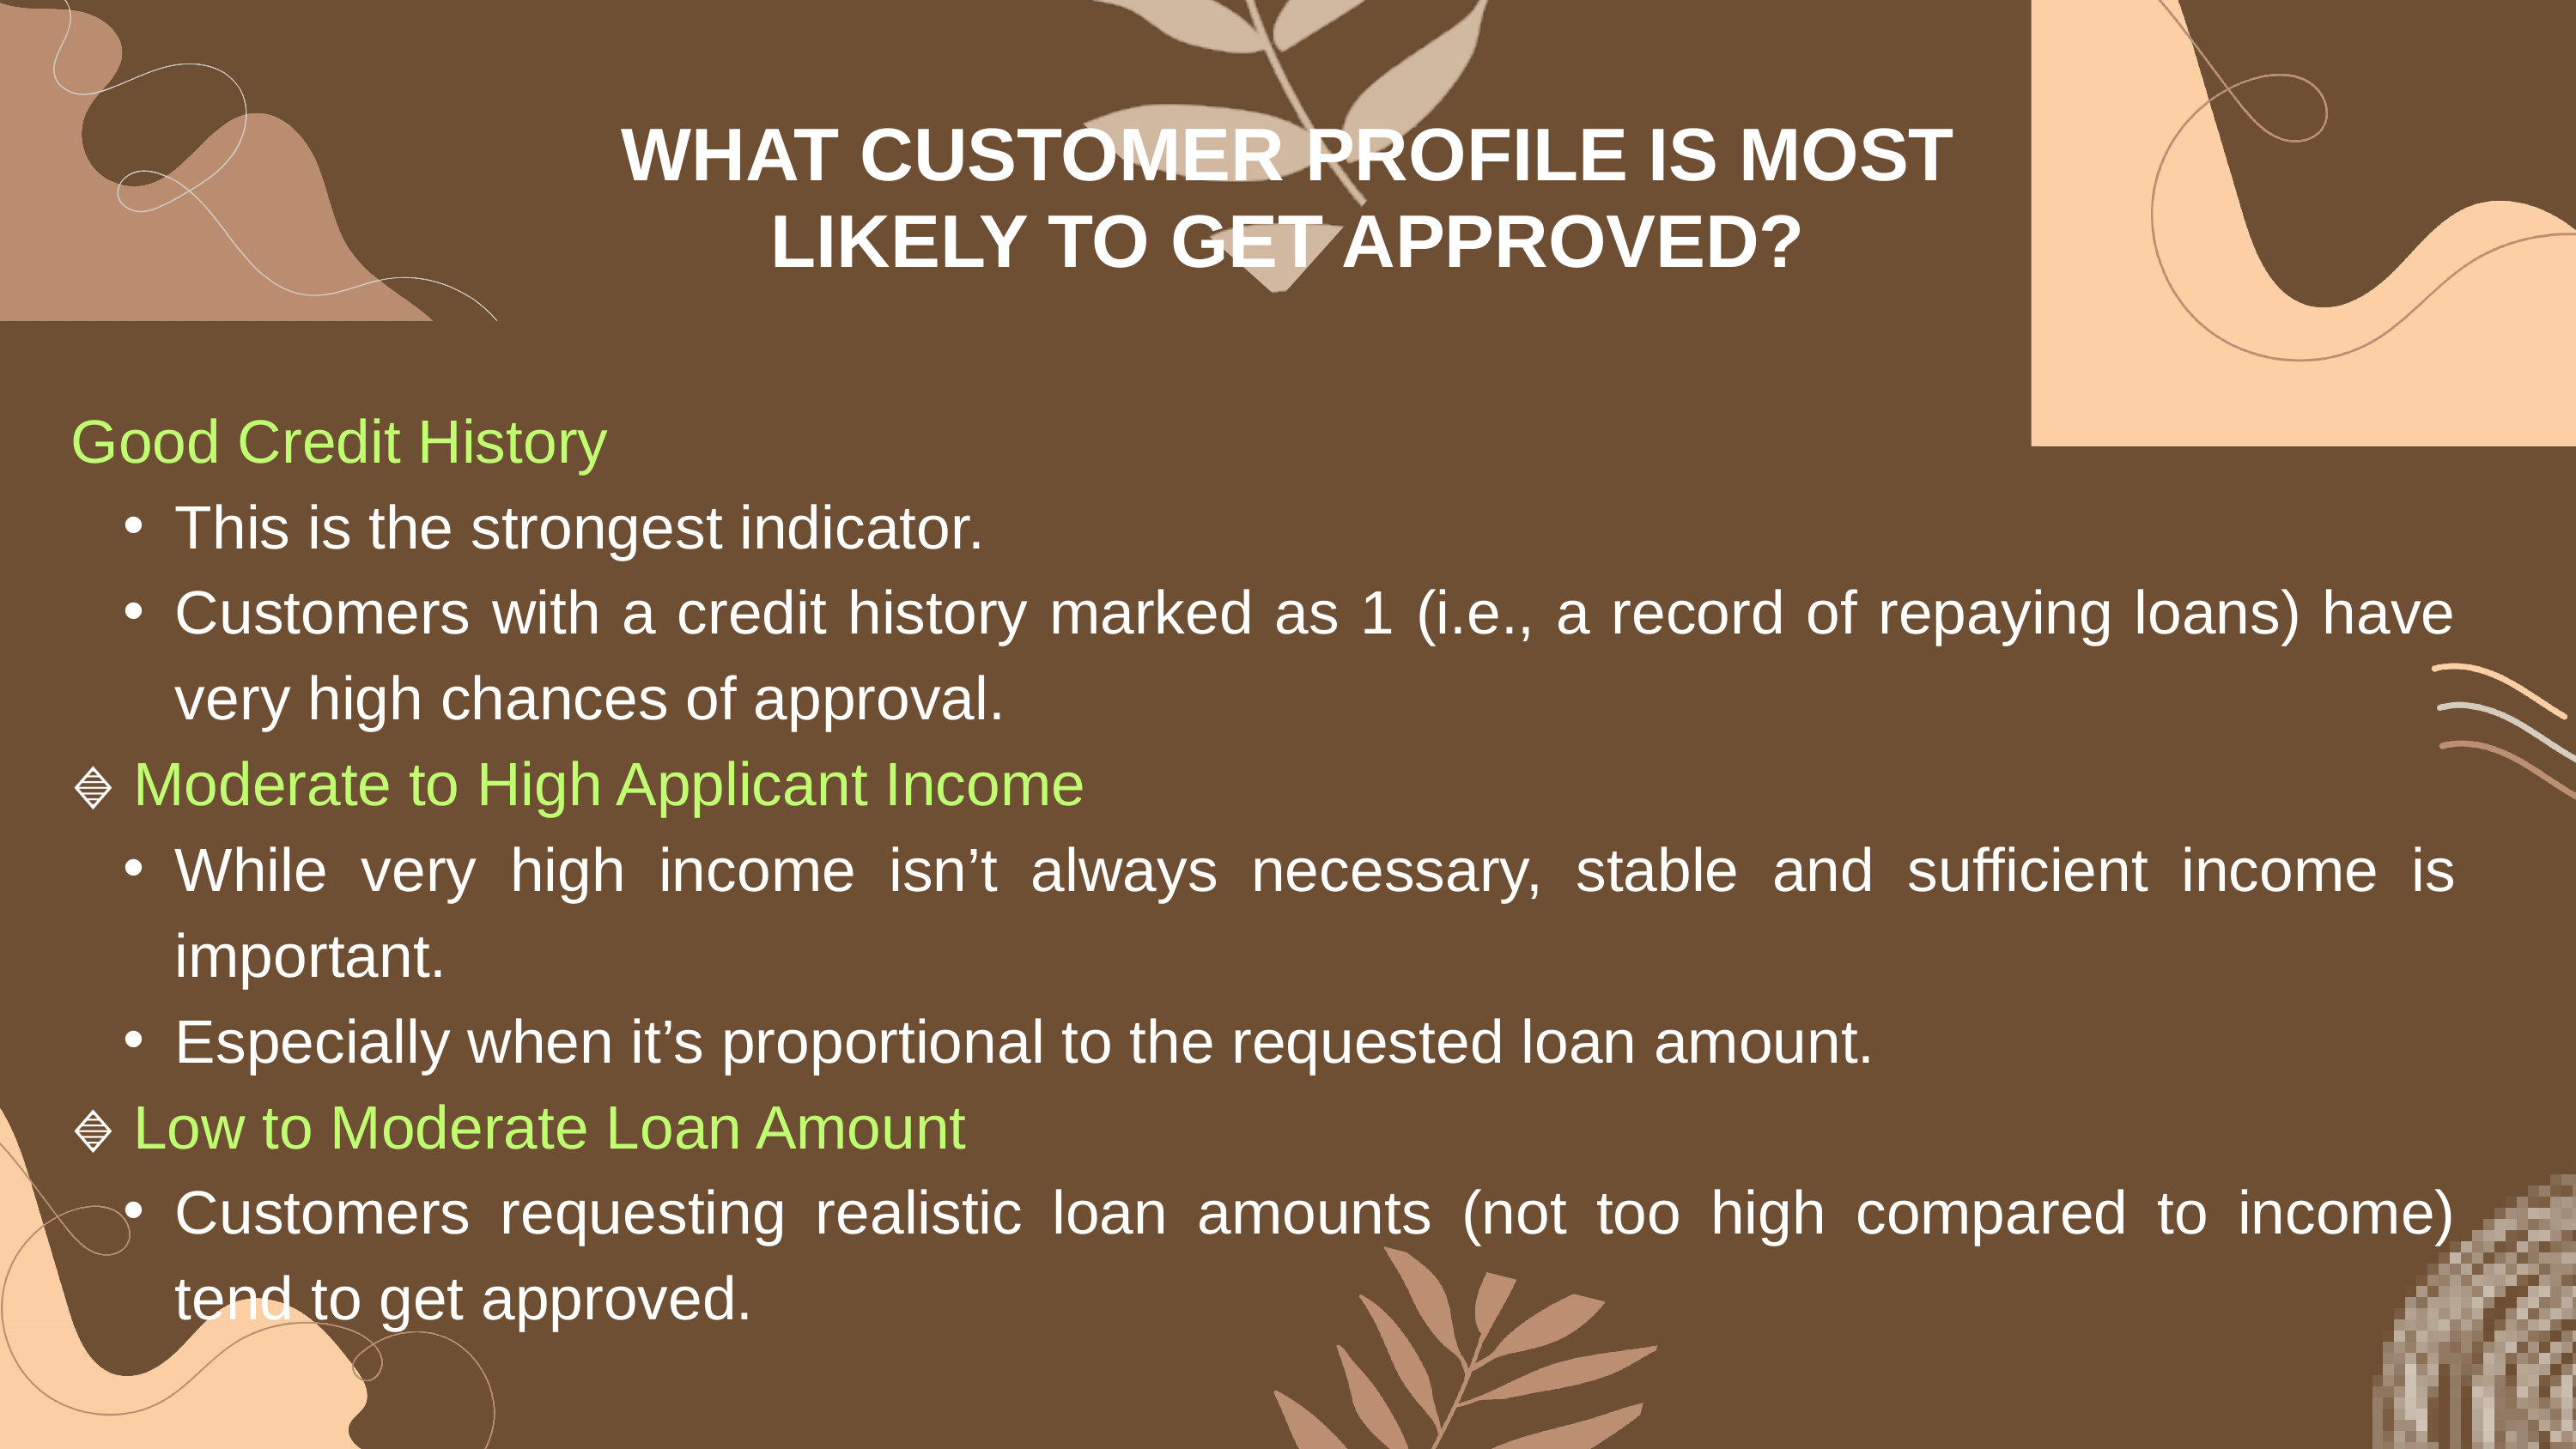

WHAT CUSTOMER PROFILE IS MOST LIKELY TO GET APPROVED?
Good Credit History
This is the strongest indicator.
Customers with a credit history marked as 1 (i.e., a record of repaying loans) have very high chances of approval.
🔹 Moderate to High Applicant Income
While very high income isn’t always necessary, stable and sufficient income is important.
Especially when it’s proportional to the requested loan amount.
🔹 Low to Moderate Loan Amount
Customers requesting realistic loan amounts (not too high compared to income) tend to get approved.